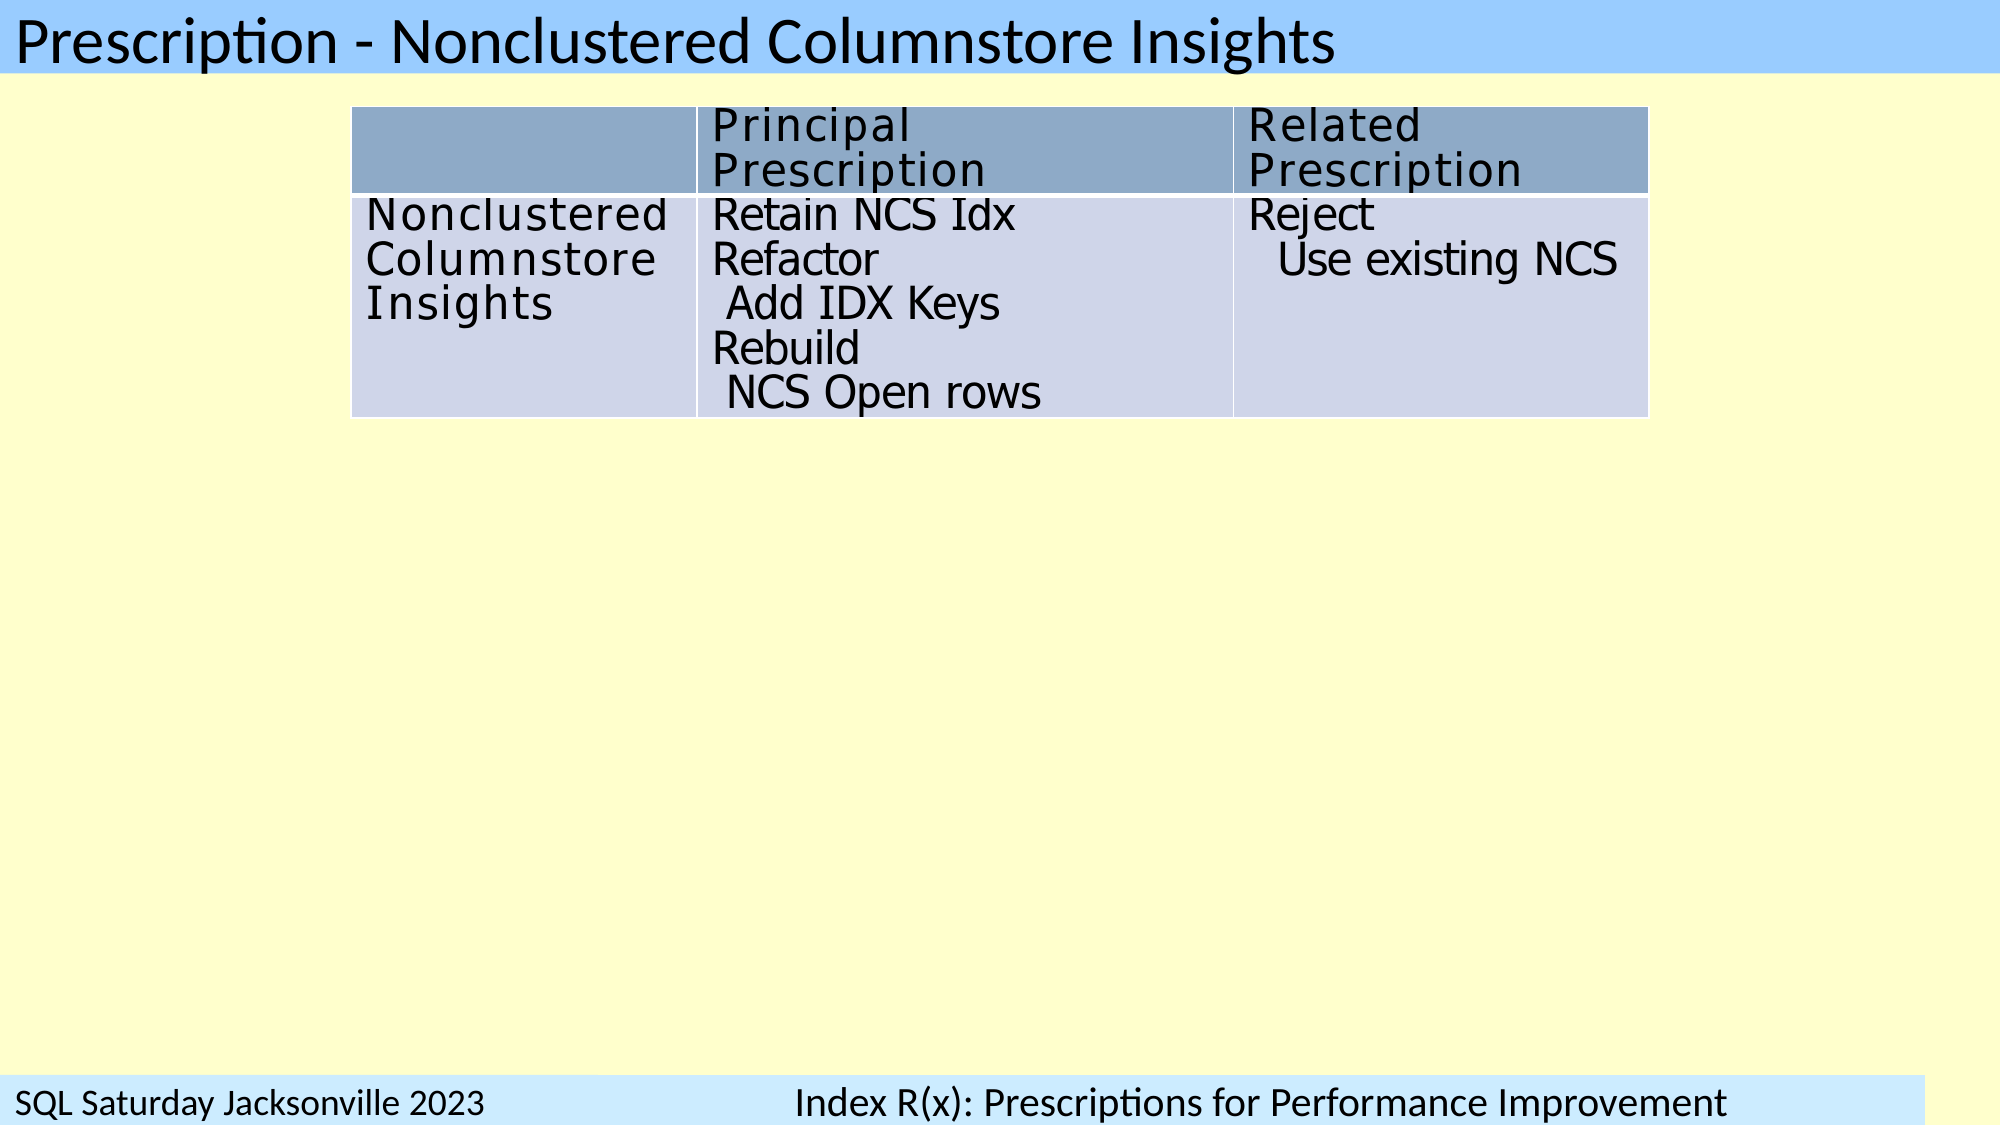

# Prescription - Nonclustered Columnstore Insights
|  | Principal Prescription | Related Prescription |
| --- | --- | --- |
| Nonclustered Columnstore Insights | Retain NCS Idx Refactor Add IDX Keys Rebuild NCS Open rows | Reject Use existing NCS |